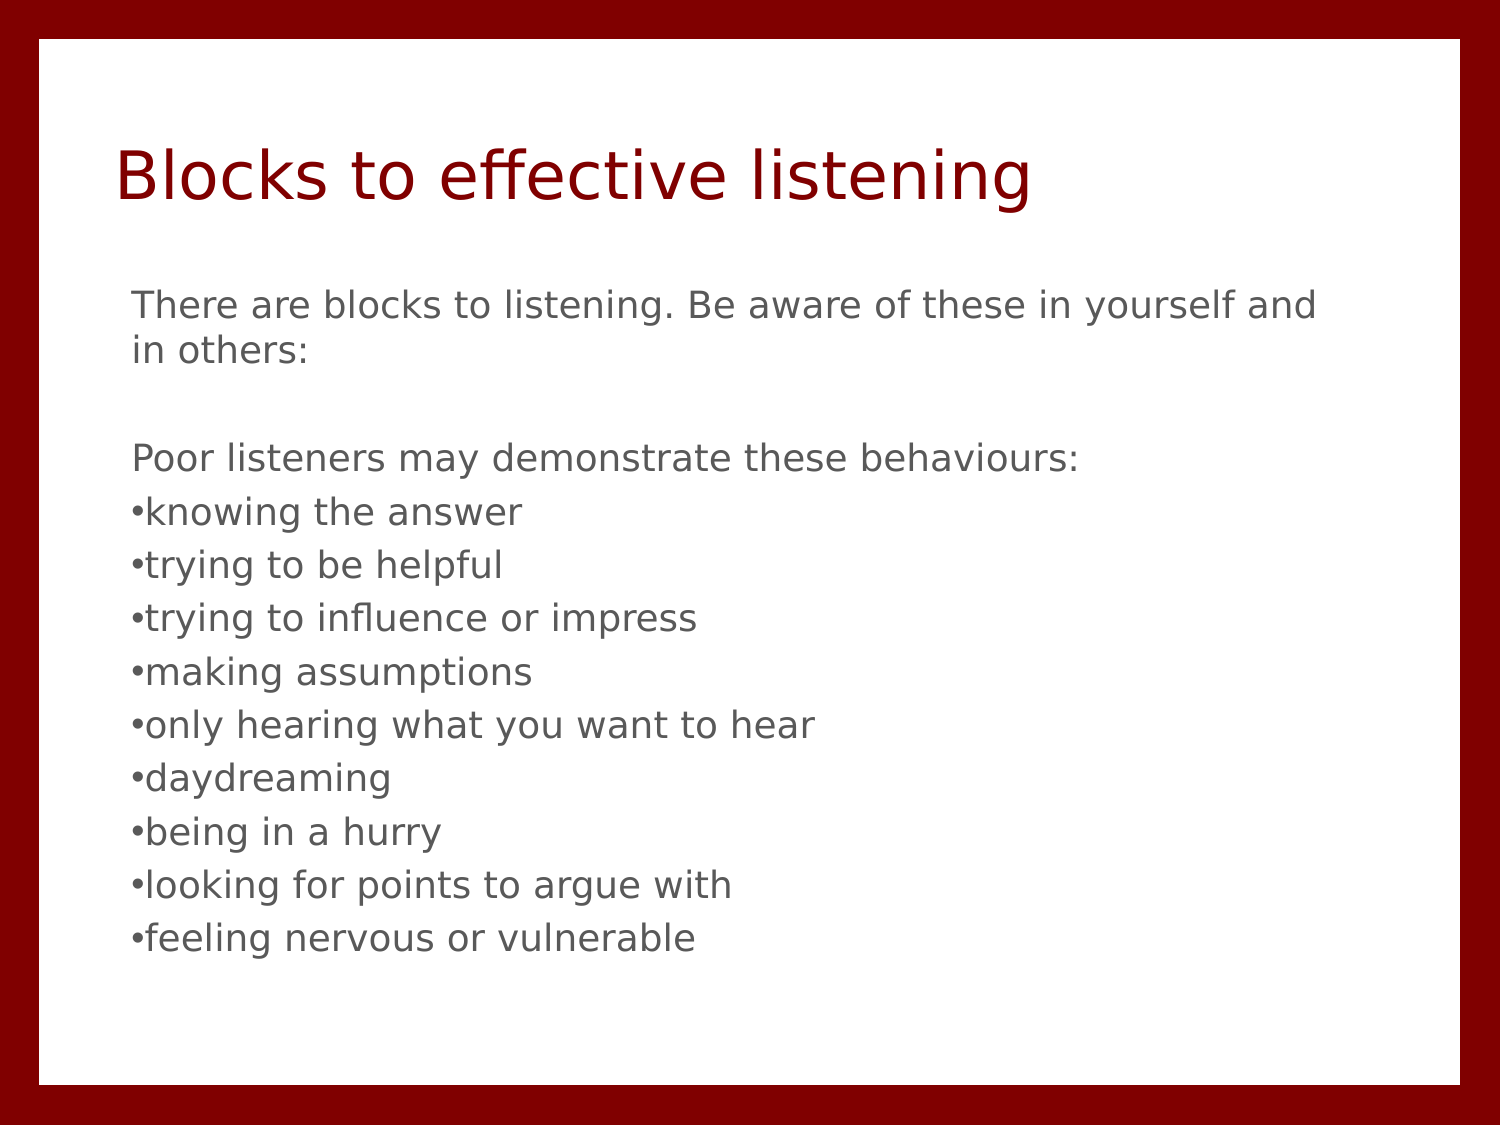

Blocks to effective listening

There are blocks to listening. Be aware of these in yourself and in others:

Poor listeners may demonstrate these behaviours:
knowing the answer
trying to be helpful
trying to influence or impress
making assumptions
only hearing what you want to hear
daydreaming
being in a hurry
looking for points to argue with
feeling nervous or vulnerable